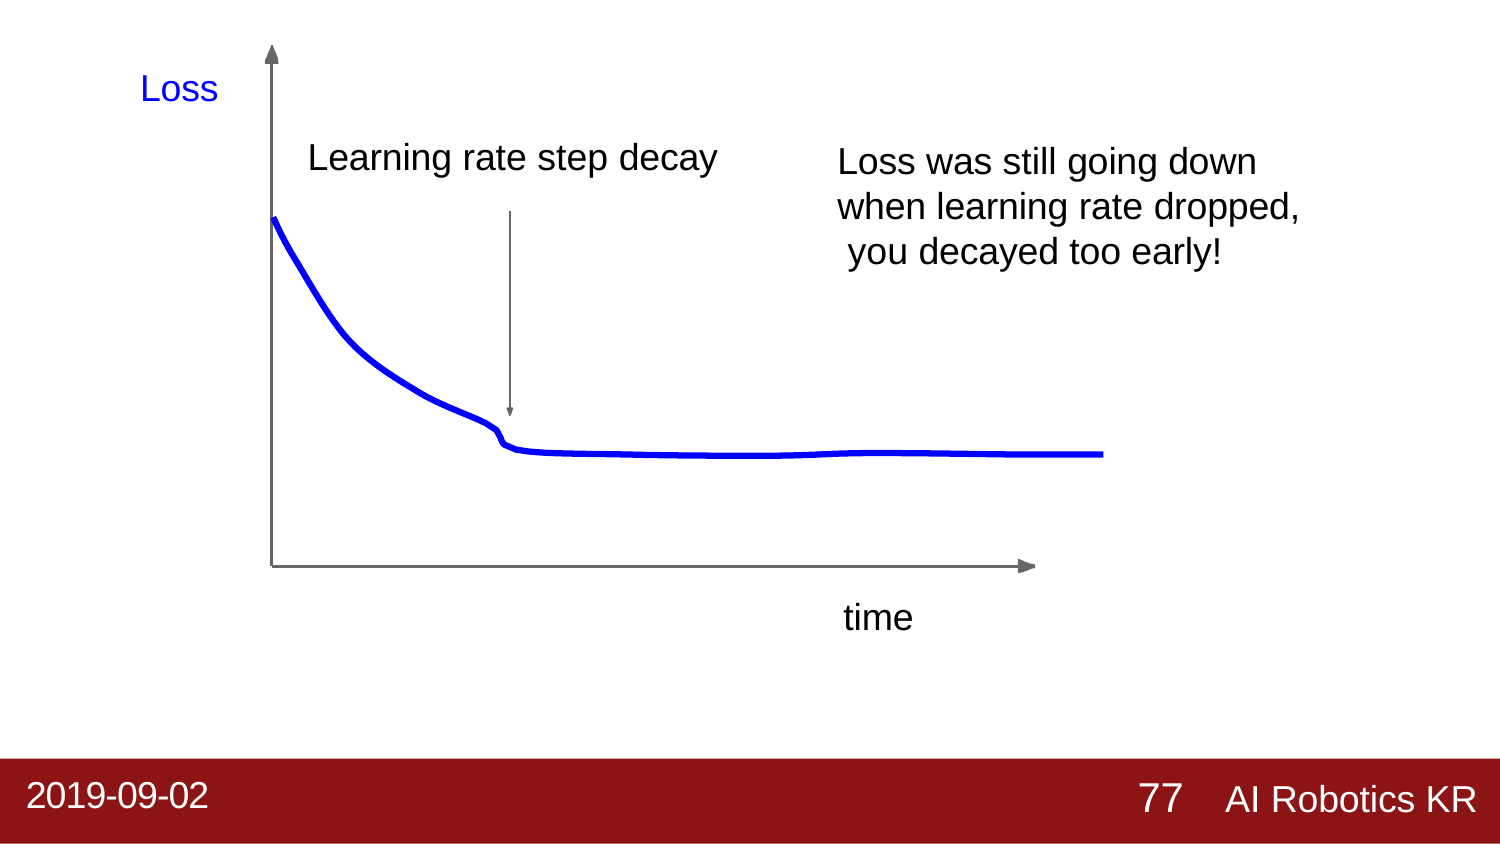

# Loss
Learning rate step decay
Loss was still going down  when learning rate dropped,  you decayed too early!

time
AI Robotics KR
2019-09-02
77